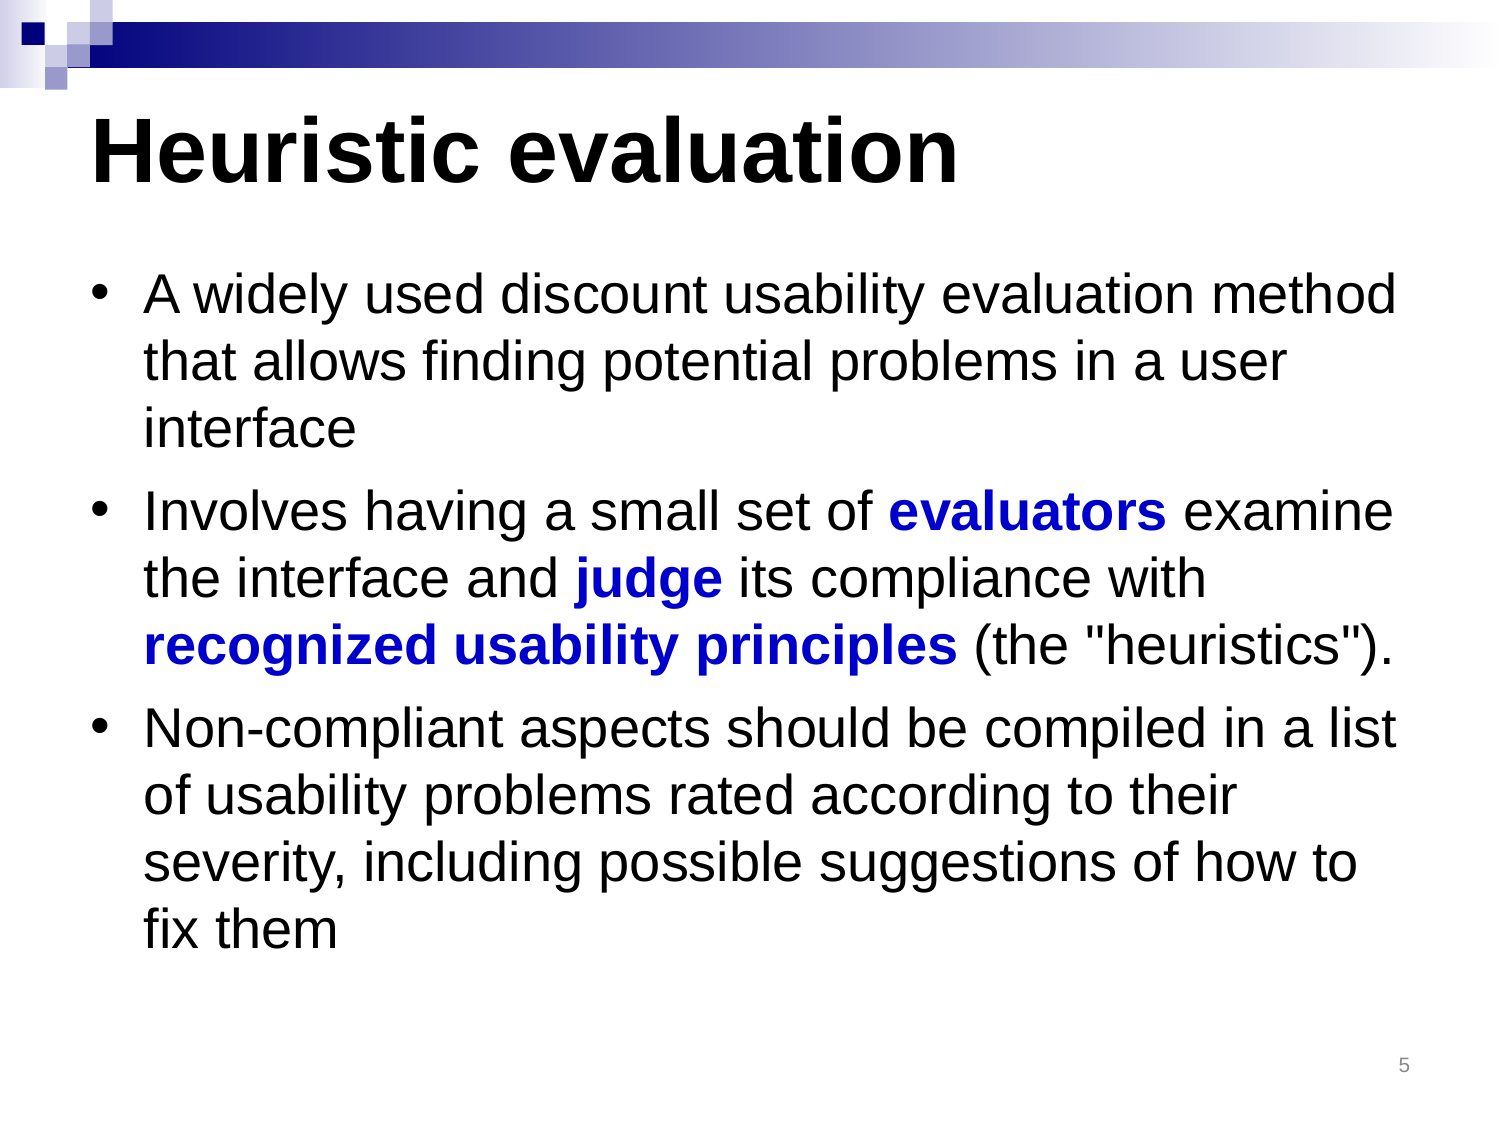

# Heuristic evaluation
A widely used discount usability evaluation method that allows finding potential problems in a user interface
Involves having a small set of evaluators examine the interface and judge its compliance with recognized usability principles (the "heuristics").
Non-compliant aspects should be compiled in a list of usability problems rated according to their severity, including possible suggestions of how to fix them

5